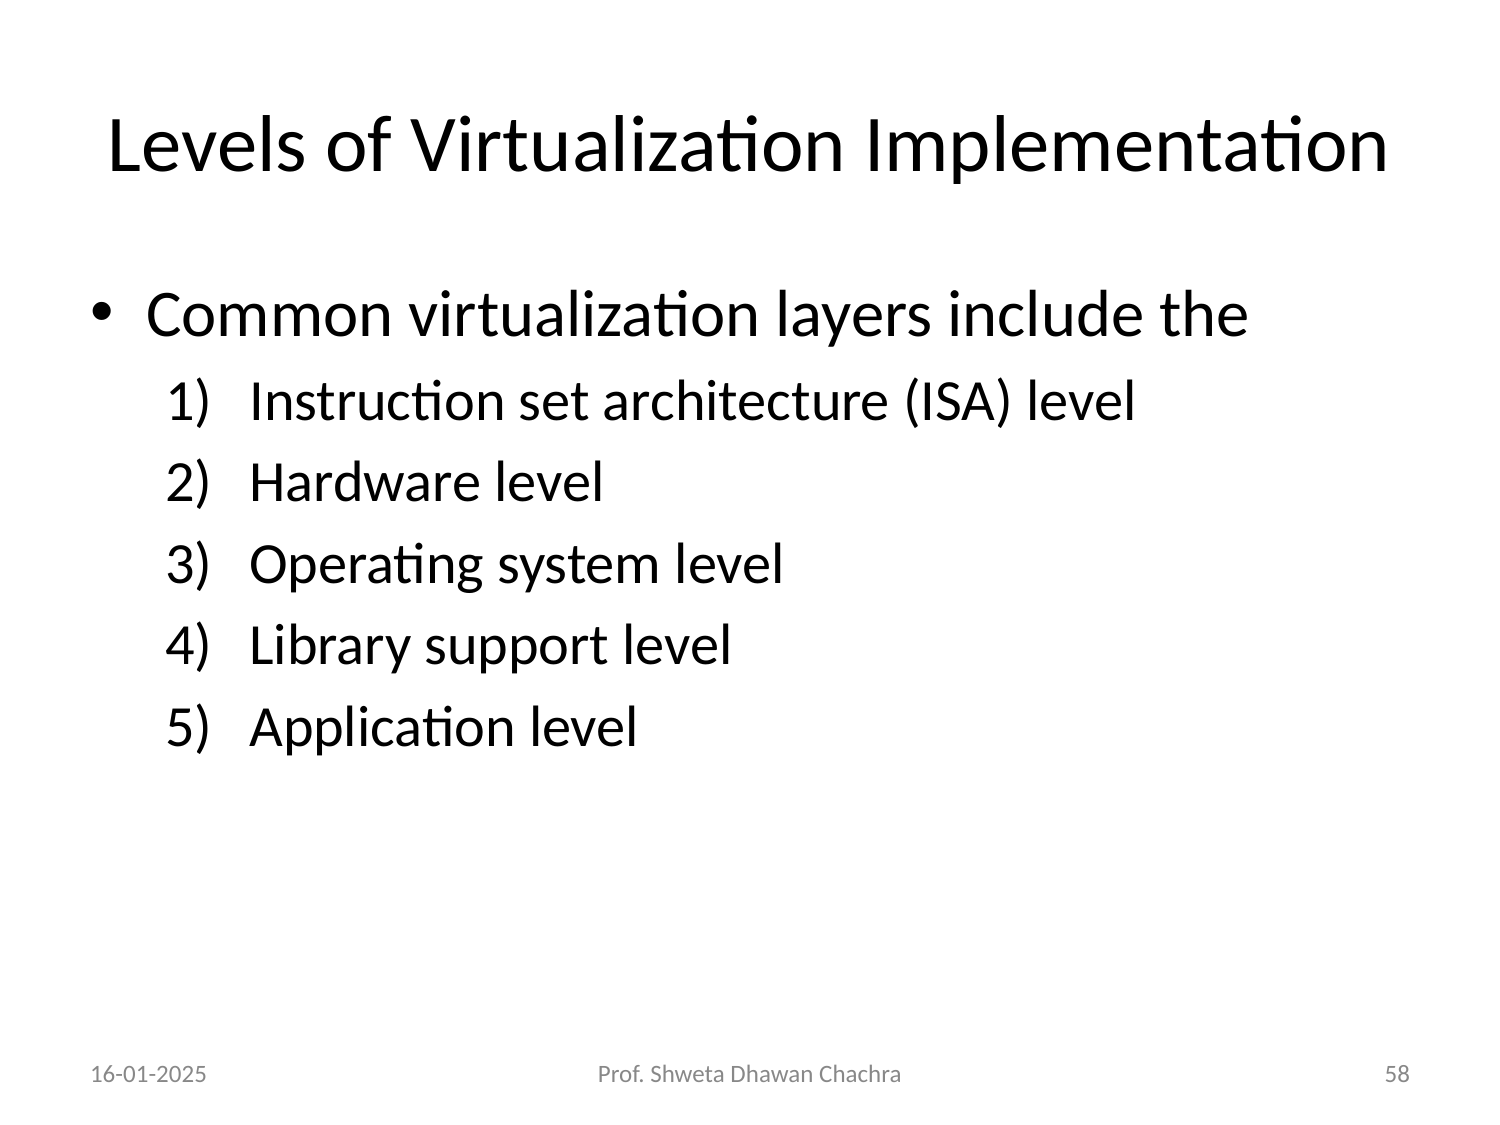

# Levels of Virtualization Implementation
Common virtualization layers include the
Instruction set architecture (ISA) level
Hardware level
Operating system level
Library support level
Application level
16-01-2025
Prof. Shweta Dhawan Chachra
58